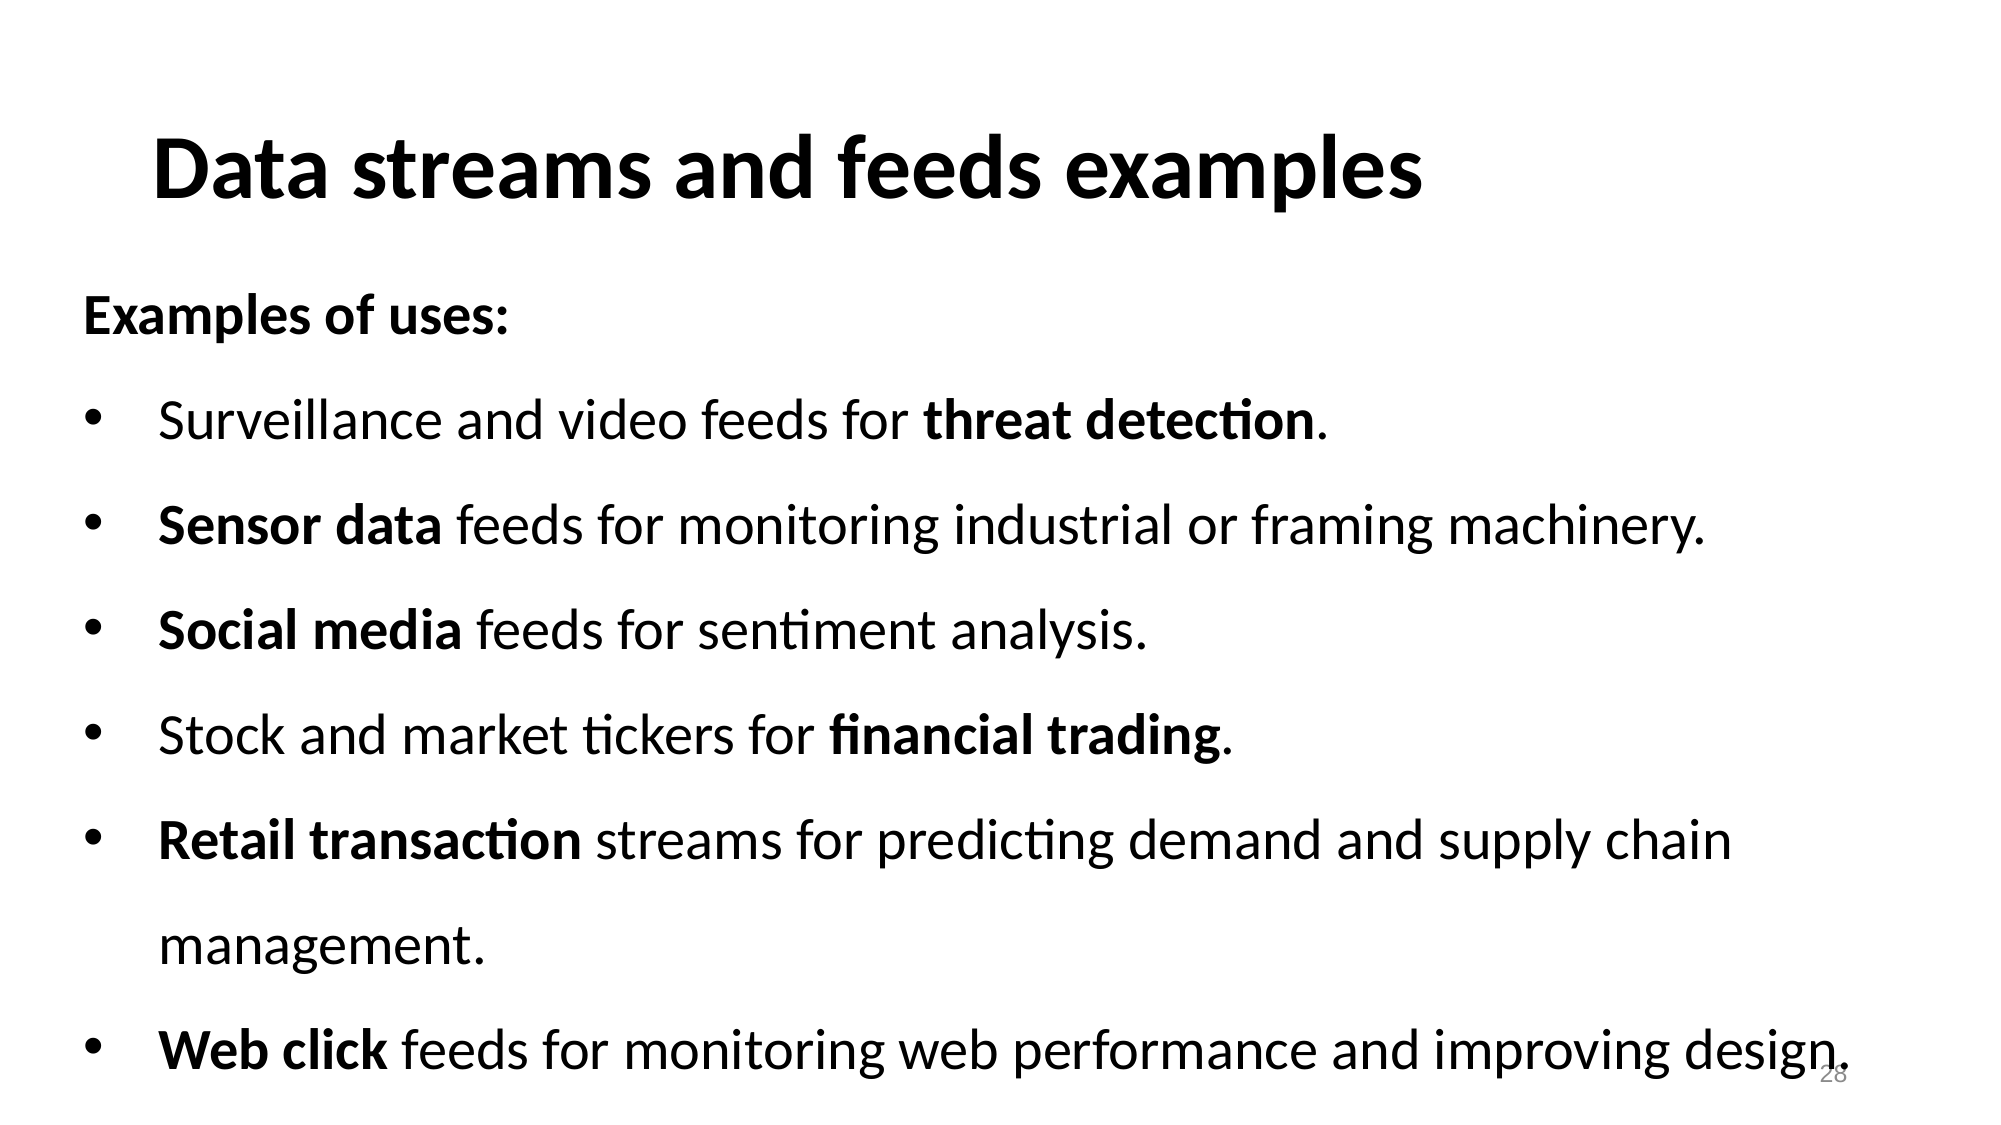

# Data streams and feeds examples
Examples of uses:
Surveillance and video feeds for threat detection.
Sensor data feeds for monitoring industrial or framing machinery.
Social media feeds for sentiment analysis.
Stock and market tickers for financial trading.
Retail transaction streams for predicting demand and supply chain management.
Web click feeds for monitoring web performance and improving design.
28